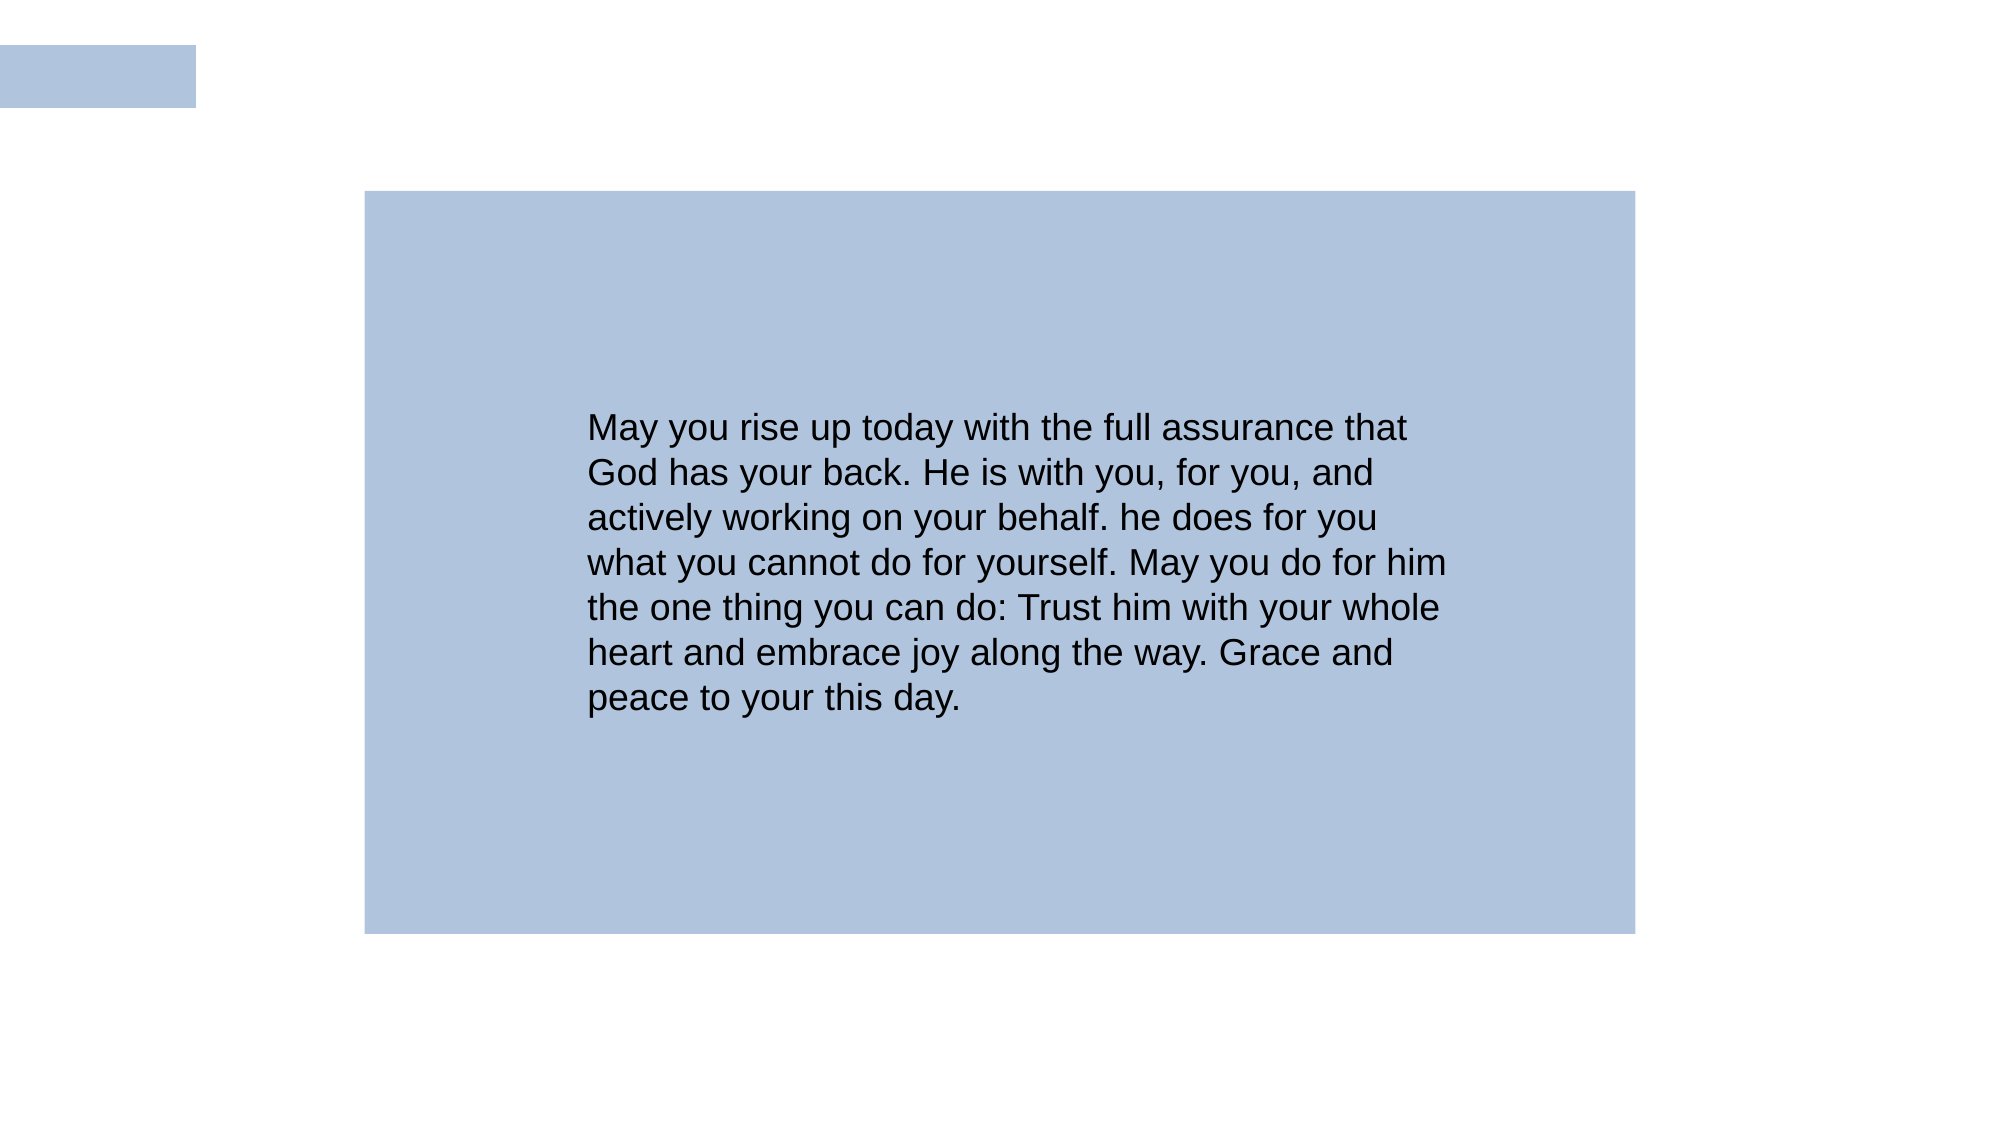

May you rise up today with the full assurance that God has your back. He is with you, for you, and actively working on your behalf. he does for you what you cannot do for yourself. May you do for him the one thing you can do: Trust him with your whole heart and embrace joy along the way. Grace and peace to your this day.